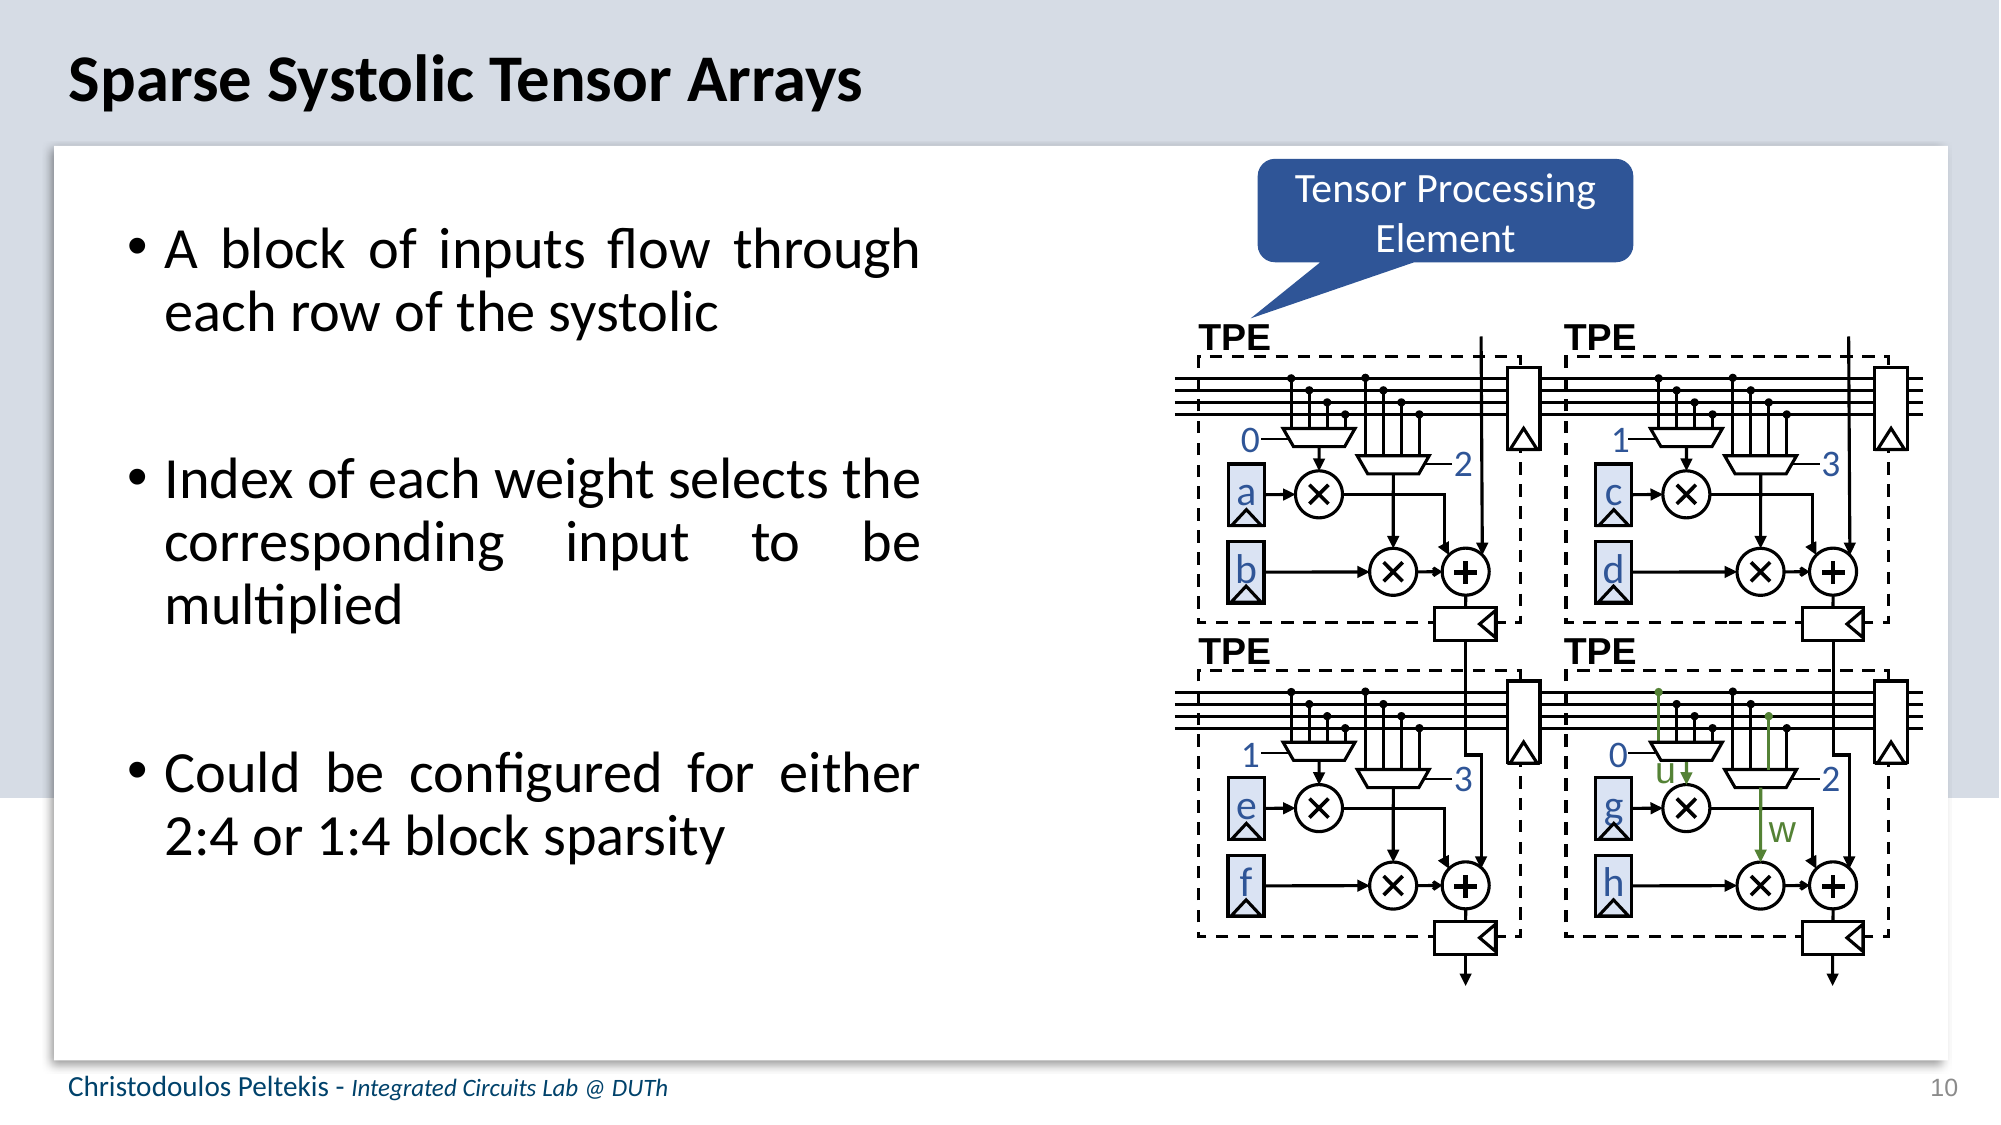

Sparse Systolic Tensor Arrays
Tensor Processing Element
A block of inputs flow through each row of the systolic

Index of each weight selects the corresponding input to be multiplied

Could be configured for either 2:4 or 1:4 block sparsity
TPE
TPE

0
1

2
3

a

c

b

d

TPE
TPE

1
0
u

3
2

e

g

w
f

h

Christodoulos Peltekis - Integrated Circuits Lab @ DUTh
10